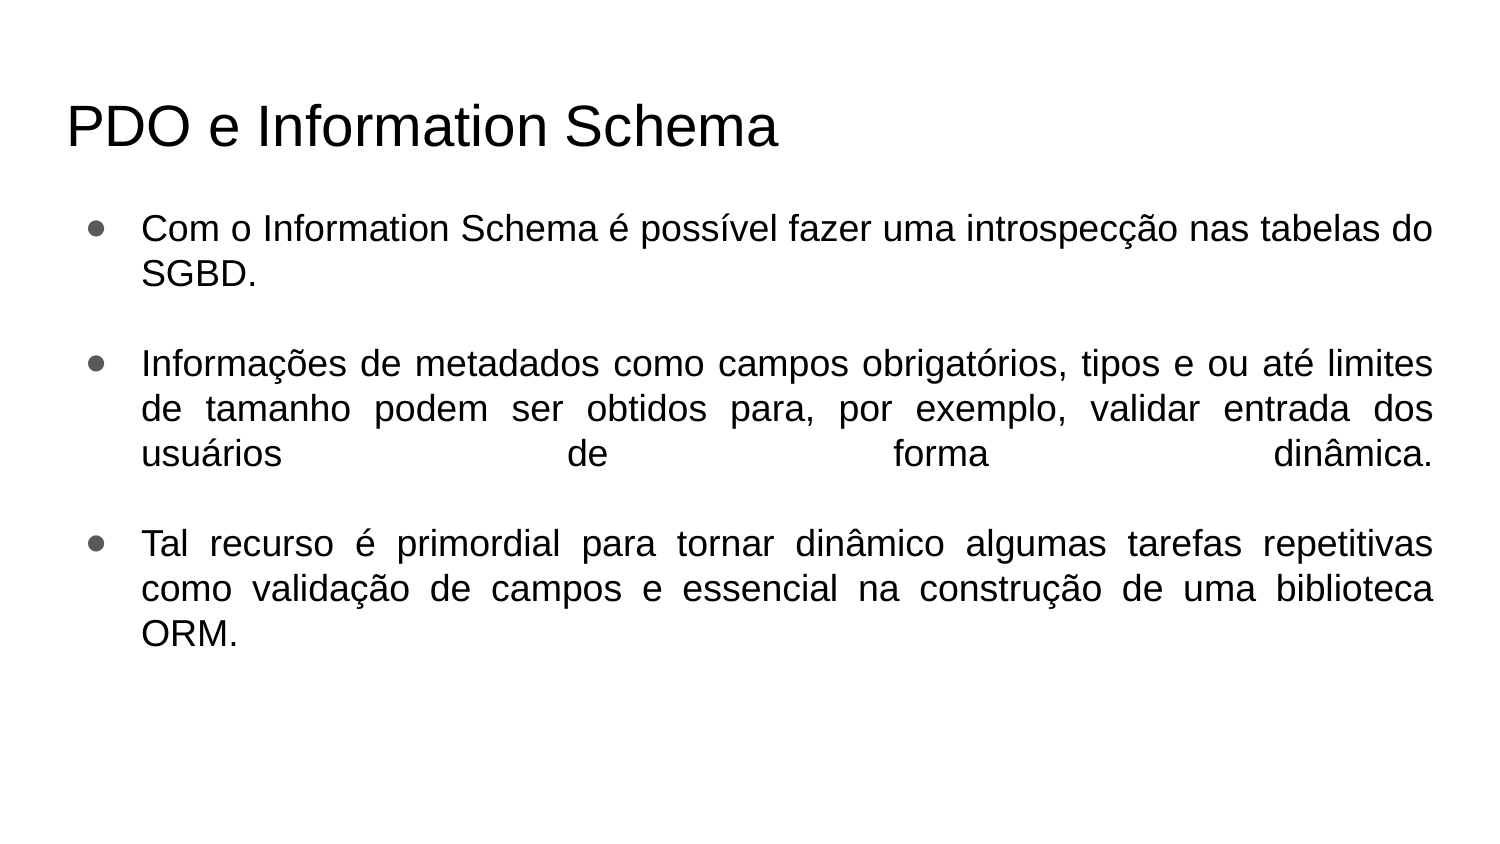

# PDO e Information Schema
Com o Information Schema é possível fazer uma introspecção nas tabelas do SGBD.
Informações de metadados como campos obrigatórios, tipos e ou até limites de tamanho podem ser obtidos para, por exemplo, validar entrada dos usuários de forma dinâmica.
Tal recurso é primordial para tornar dinâmico algumas tarefas repetitivas como validação de campos e essencial na construção de uma biblioteca ORM.